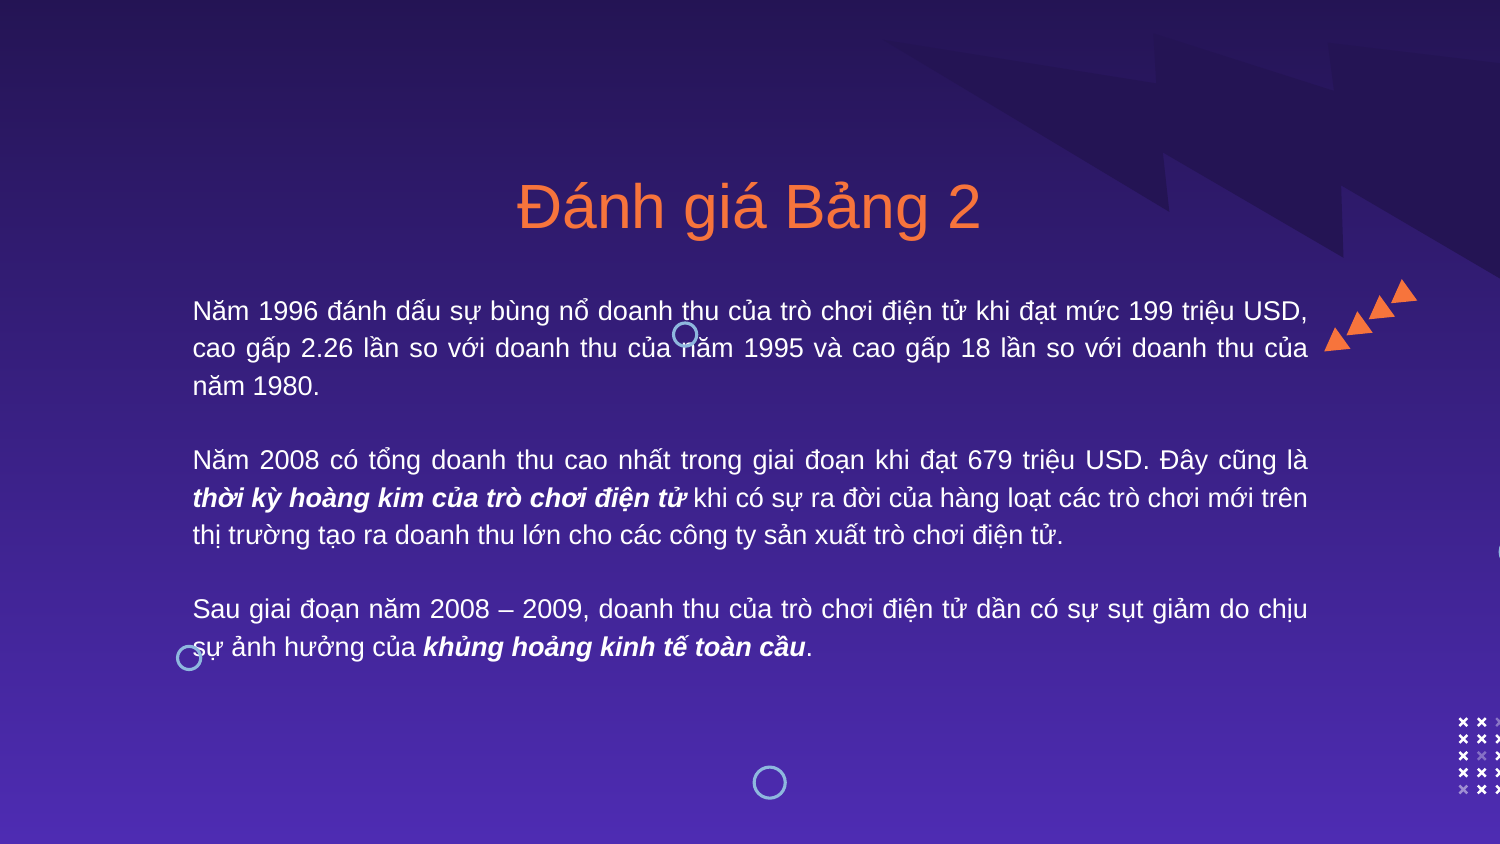

Đánh giá Bảng 2

Năm 1996 đánh dấu sự bùng nổ doanh thu của trò chơi điện tử khi đạt mức 199 triệu USD, cao gấp 2.26 lần so với doanh thu của năm 1995 và cao gấp 18 lần so với doanh thu của năm 1980.

Năm 2008 có tổng doanh thu cao nhất trong giai đoạn khi đạt 679 triệu USD. Đây cũng là thời kỳ hoàng kim của trò chơi điện tử khi có sự ra đời của hàng loạt các trò chơi mới trên thị trường tạo ra doanh thu lớn cho các công ty sản xuất trò chơi điện tử.

Sau giai đoạn năm 2008 – 2009, doanh thu của trò chơi điện tử dần có sự sụt giảm do chịu sự ảnh hưởng của khủng hoảng kinh tế toàn cầu.